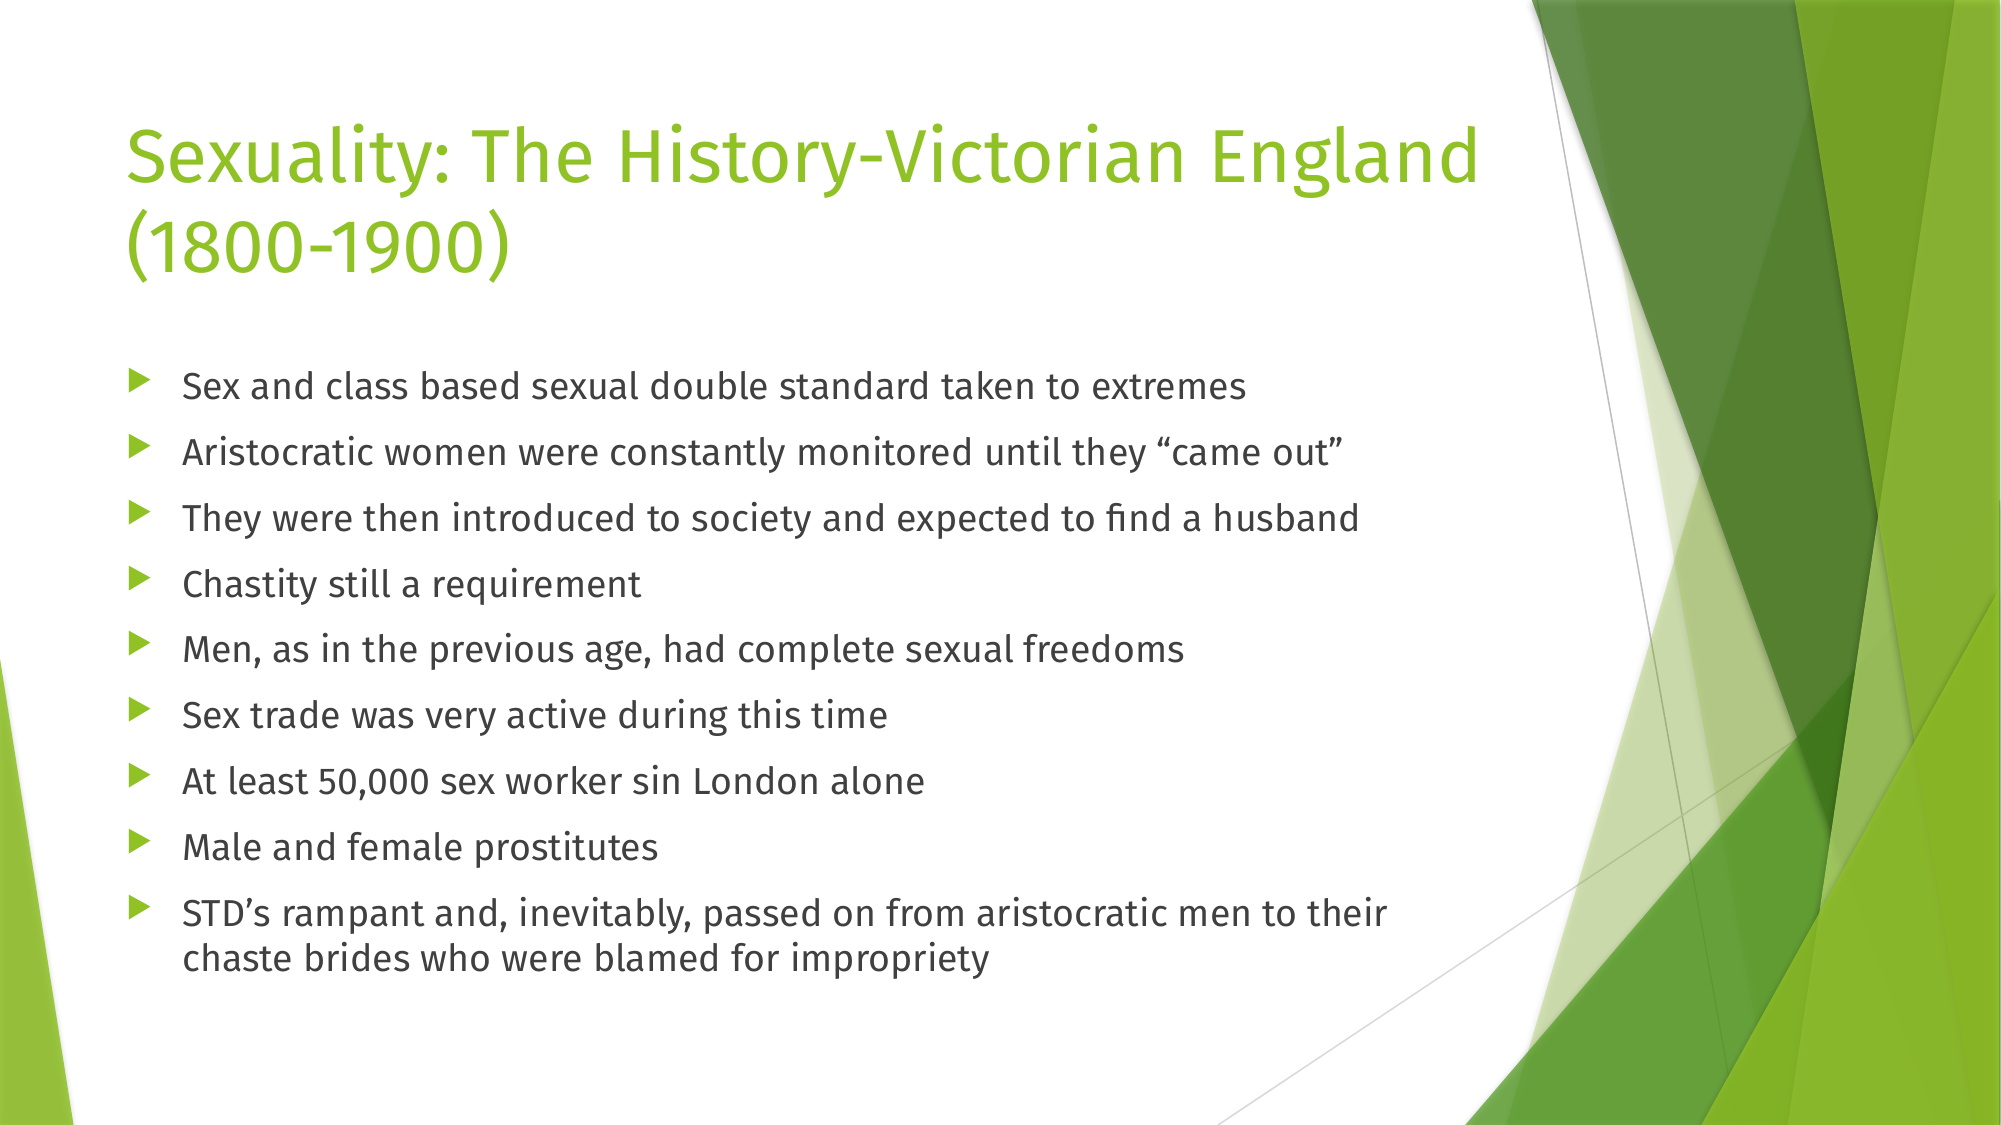

# Sexuality: The History-Victorian England (1800-1900)
Sex and class based sexual double standard taken to extremes
Aristocratic women were constantly monitored until they “came out”
They were then introduced to society and expected to find a husband
Chastity still a requirement
Men, as in the previous age, had complete sexual freedoms
Sex trade was very active during this time
At least 50,000 sex worker sin London alone
Male and female prostitutes
STD’s rampant and, inevitably, passed on from aristocratic men to their chaste brides who were blamed for impropriety